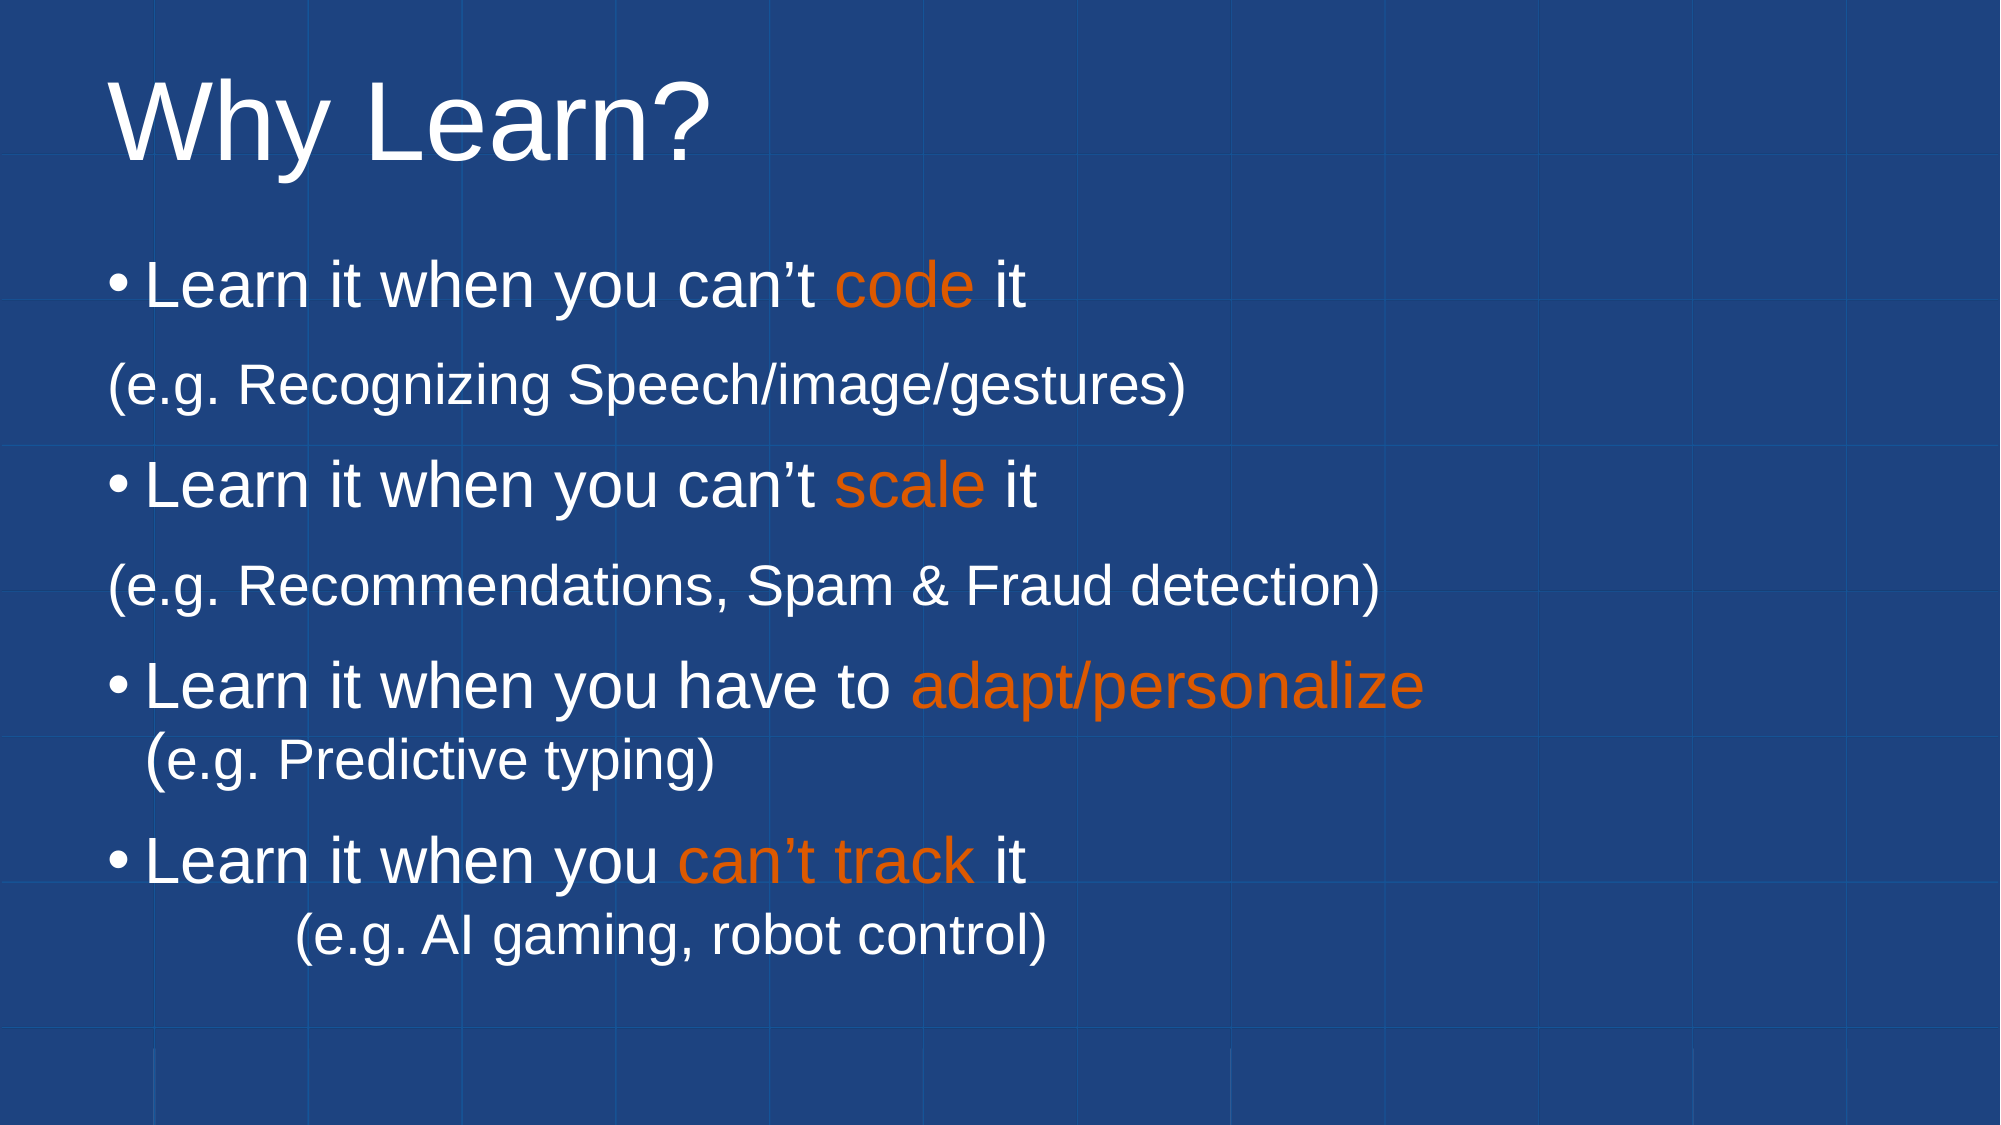

# Why Learn?
Learn it when you can’t code it
(e.g. Recognizing Speech/image/gestures)
Learn it when you can’t scale it
(e.g. Recommendations, Spam & Fraud detection)
Learn it when you have to adapt/personalize 			   (e.g. Predictive typing)
Learn it when you can’t track it                    				(e.g. AI gaming, robot control)